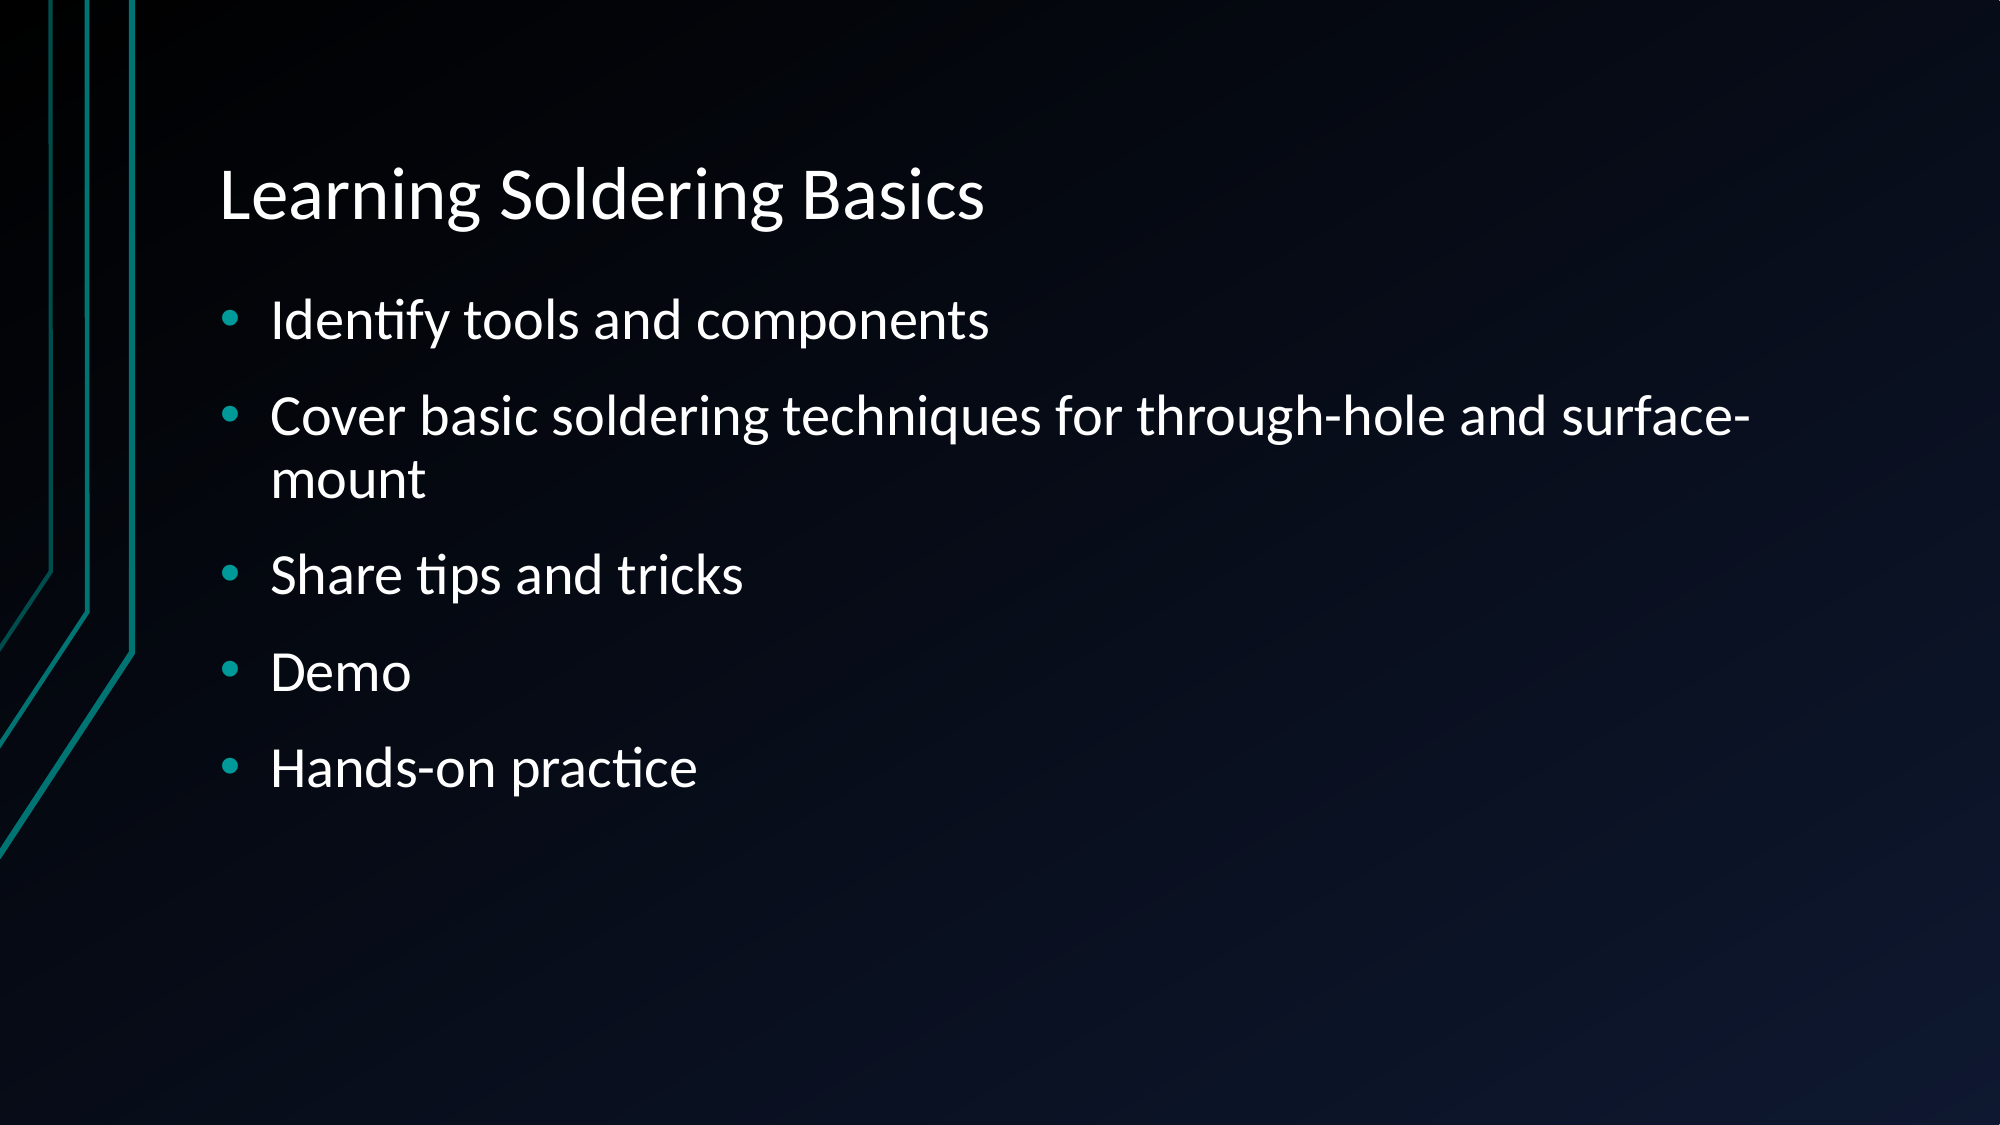

# Learning Soldering Basics
Identify tools and components
Cover basic soldering techniques for through-hole and surface-mount
Share tips and tricks
Demo
Hands-on practice